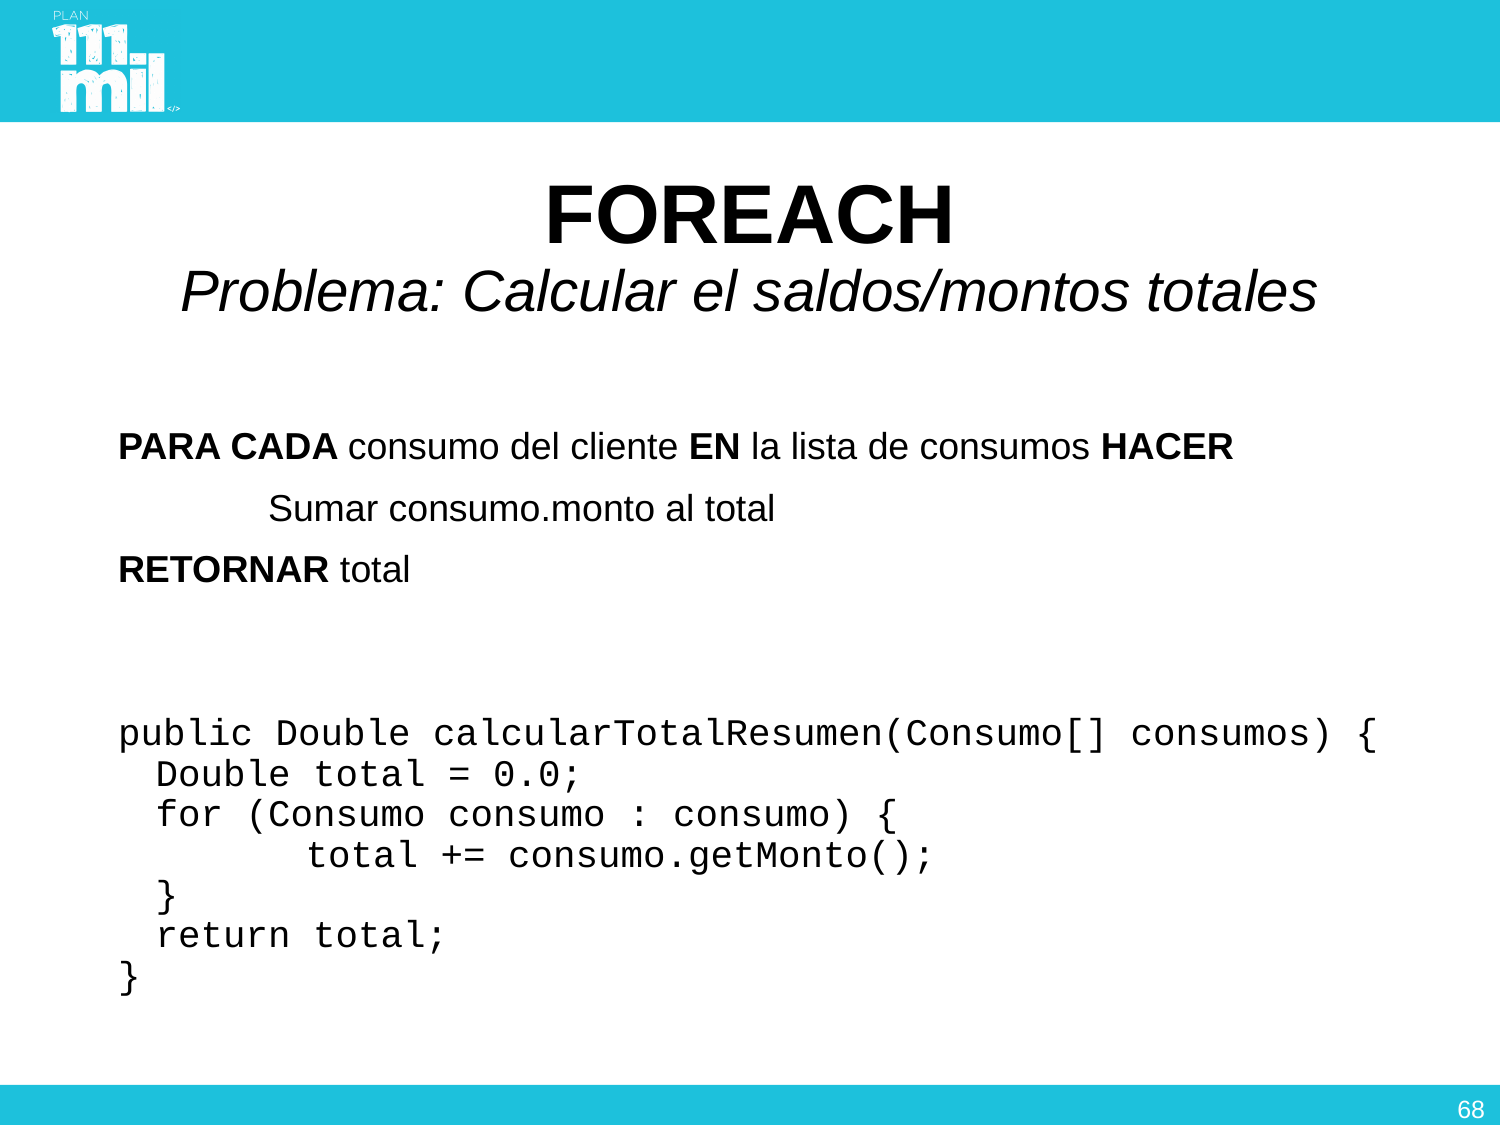

# FOREACH Problema: Calcular el saldos/montos totales

PARA CADA consumo del cliente EN la lista de consumos HACER
	Sumar consumo.monto al total
RETORNAR total

public Double calcularTotalResumen(Consumo[] consumos) {
	Double total = 0.0;
	for (Consumo consumo : consumo) {
		total += consumo.getMonto();
	}
	return total;
}

68